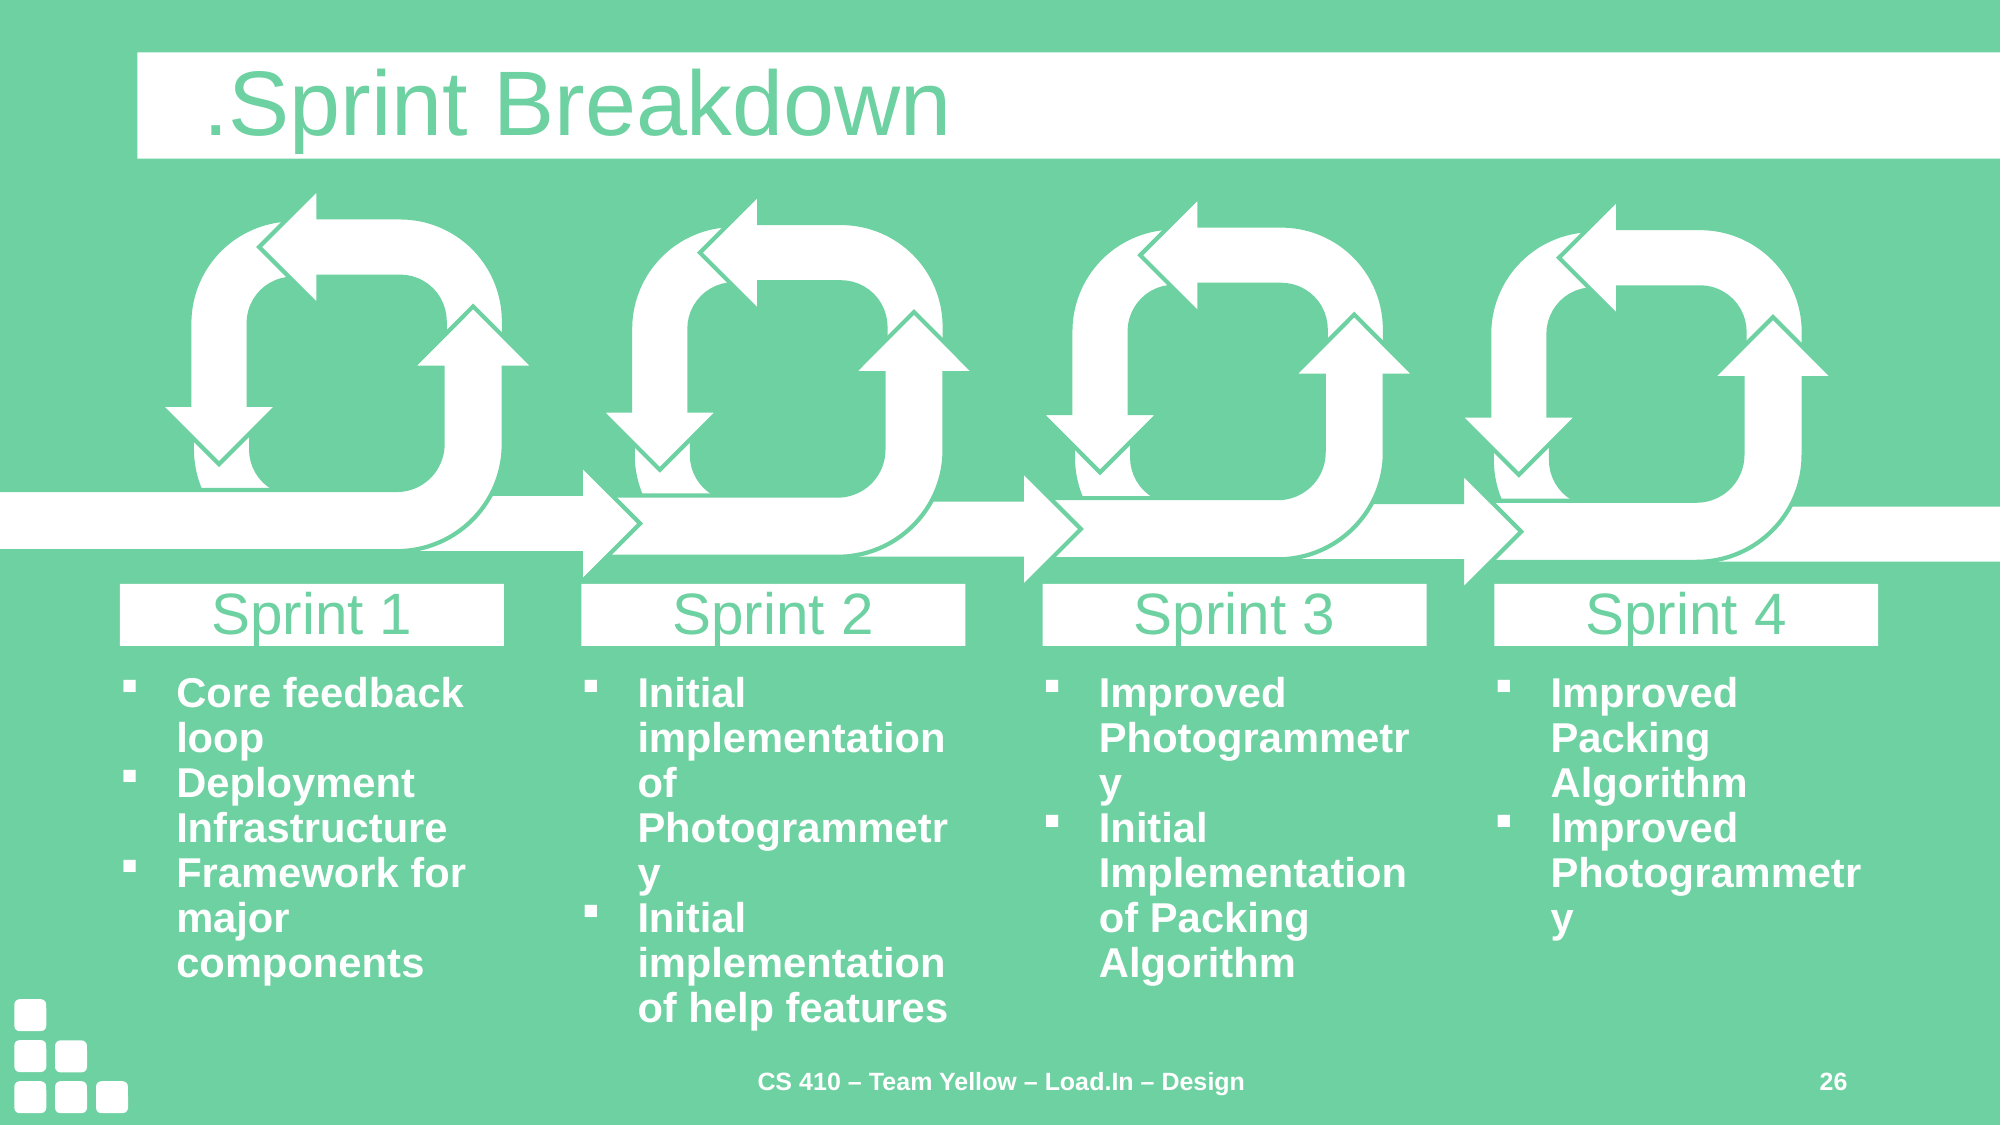

.Sprint Breakdown

Sprint 1
Core feedback loop
Deployment Infrastructure
Framework for major components

Sprint 2
Initial implementation of Photogrammetry
Initial implementation of help features

Sprint 3
Improved Photogrammetry
Initial Implementation of Packing Algorithm

Sprint 4
Improved Packing Algorithm
Improved Photogrammetry

CS 410 – Team Yellow – Load.In – Design
26